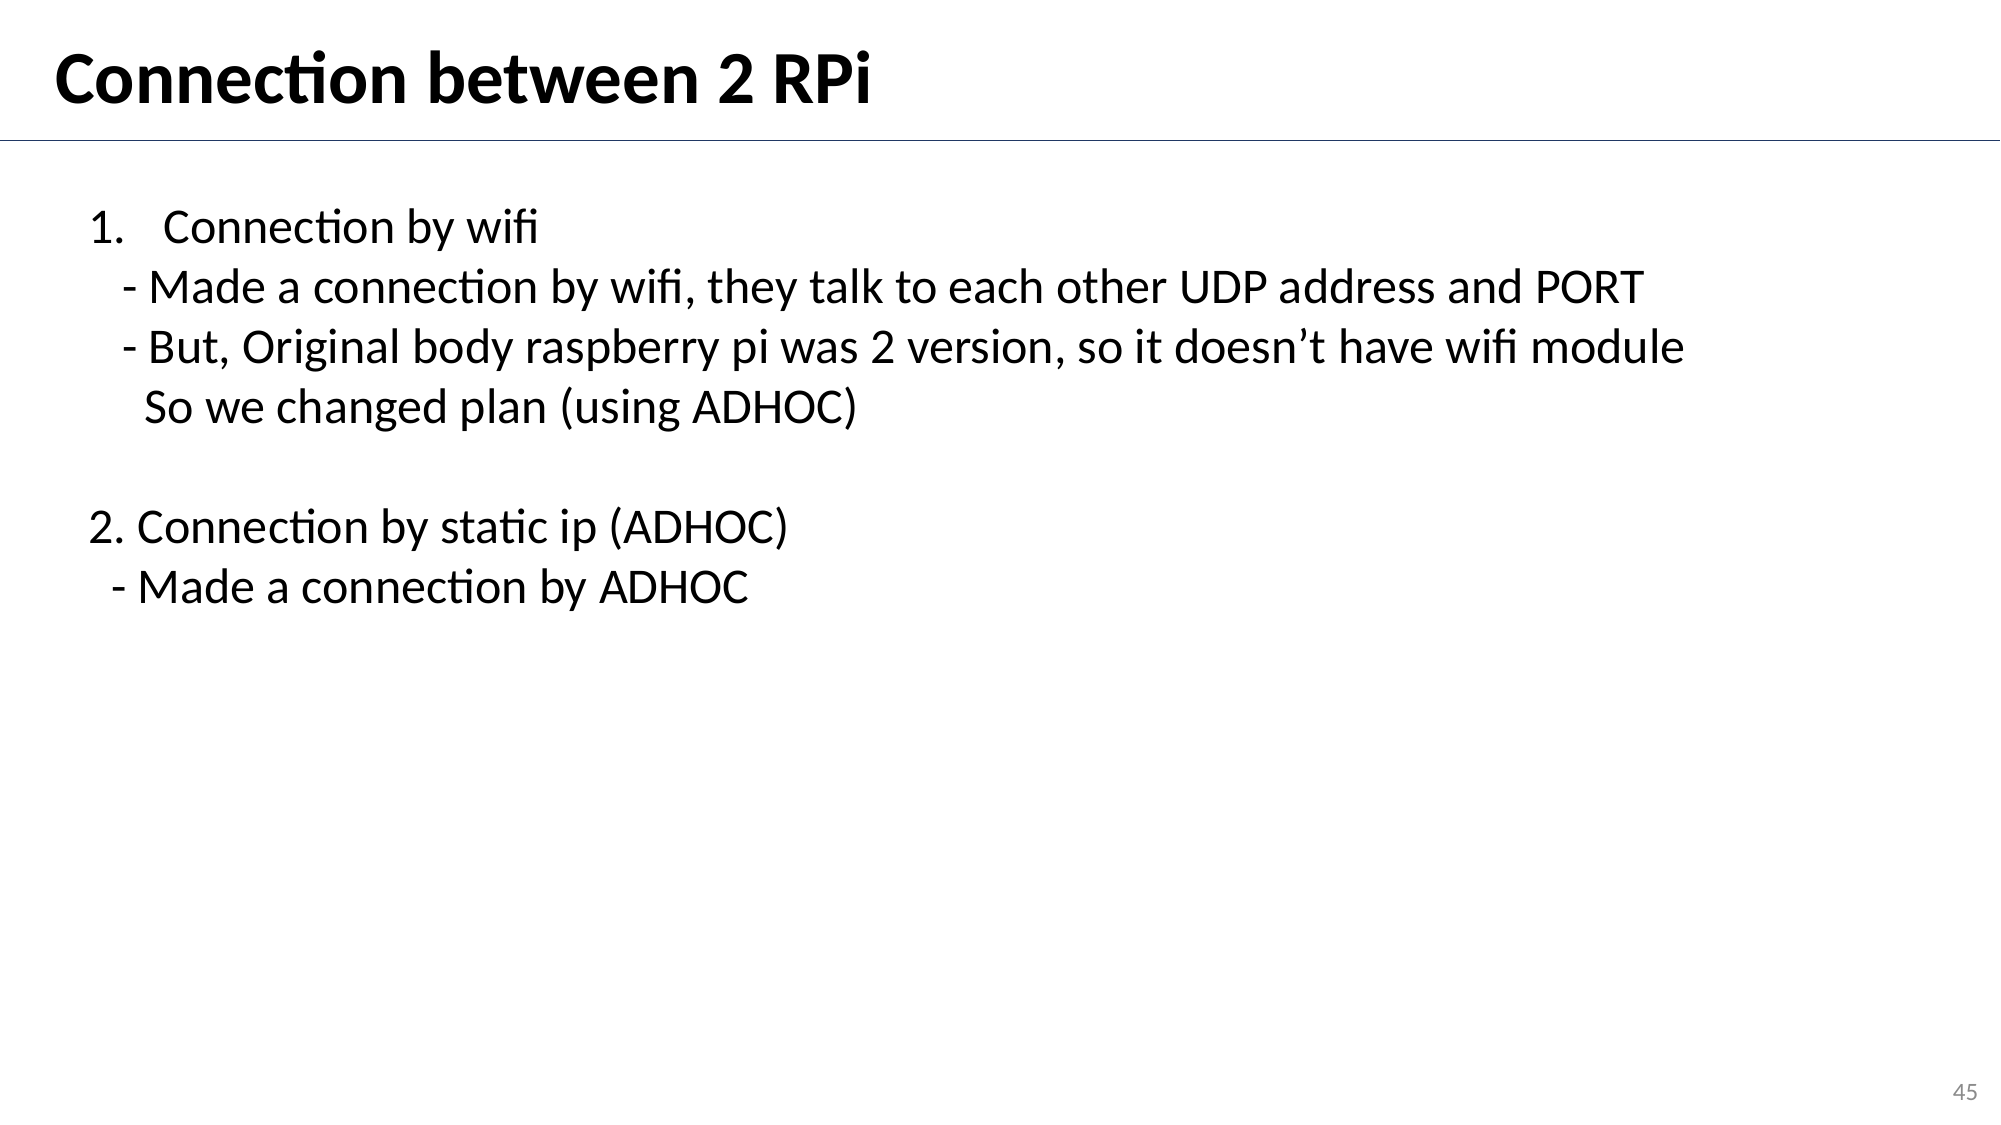

Connection between 2 RPi
Connection by wifi
   - Made a connection by wifi, they talk to each other UDP address and PORT
   - But, Original body raspberry pi was 2 version, so it doesn’t have wifi module
     So we changed plan (using ADHOC)

2. Connection by static ip (ADHOC)
  - Made a connection by ADHOC
45